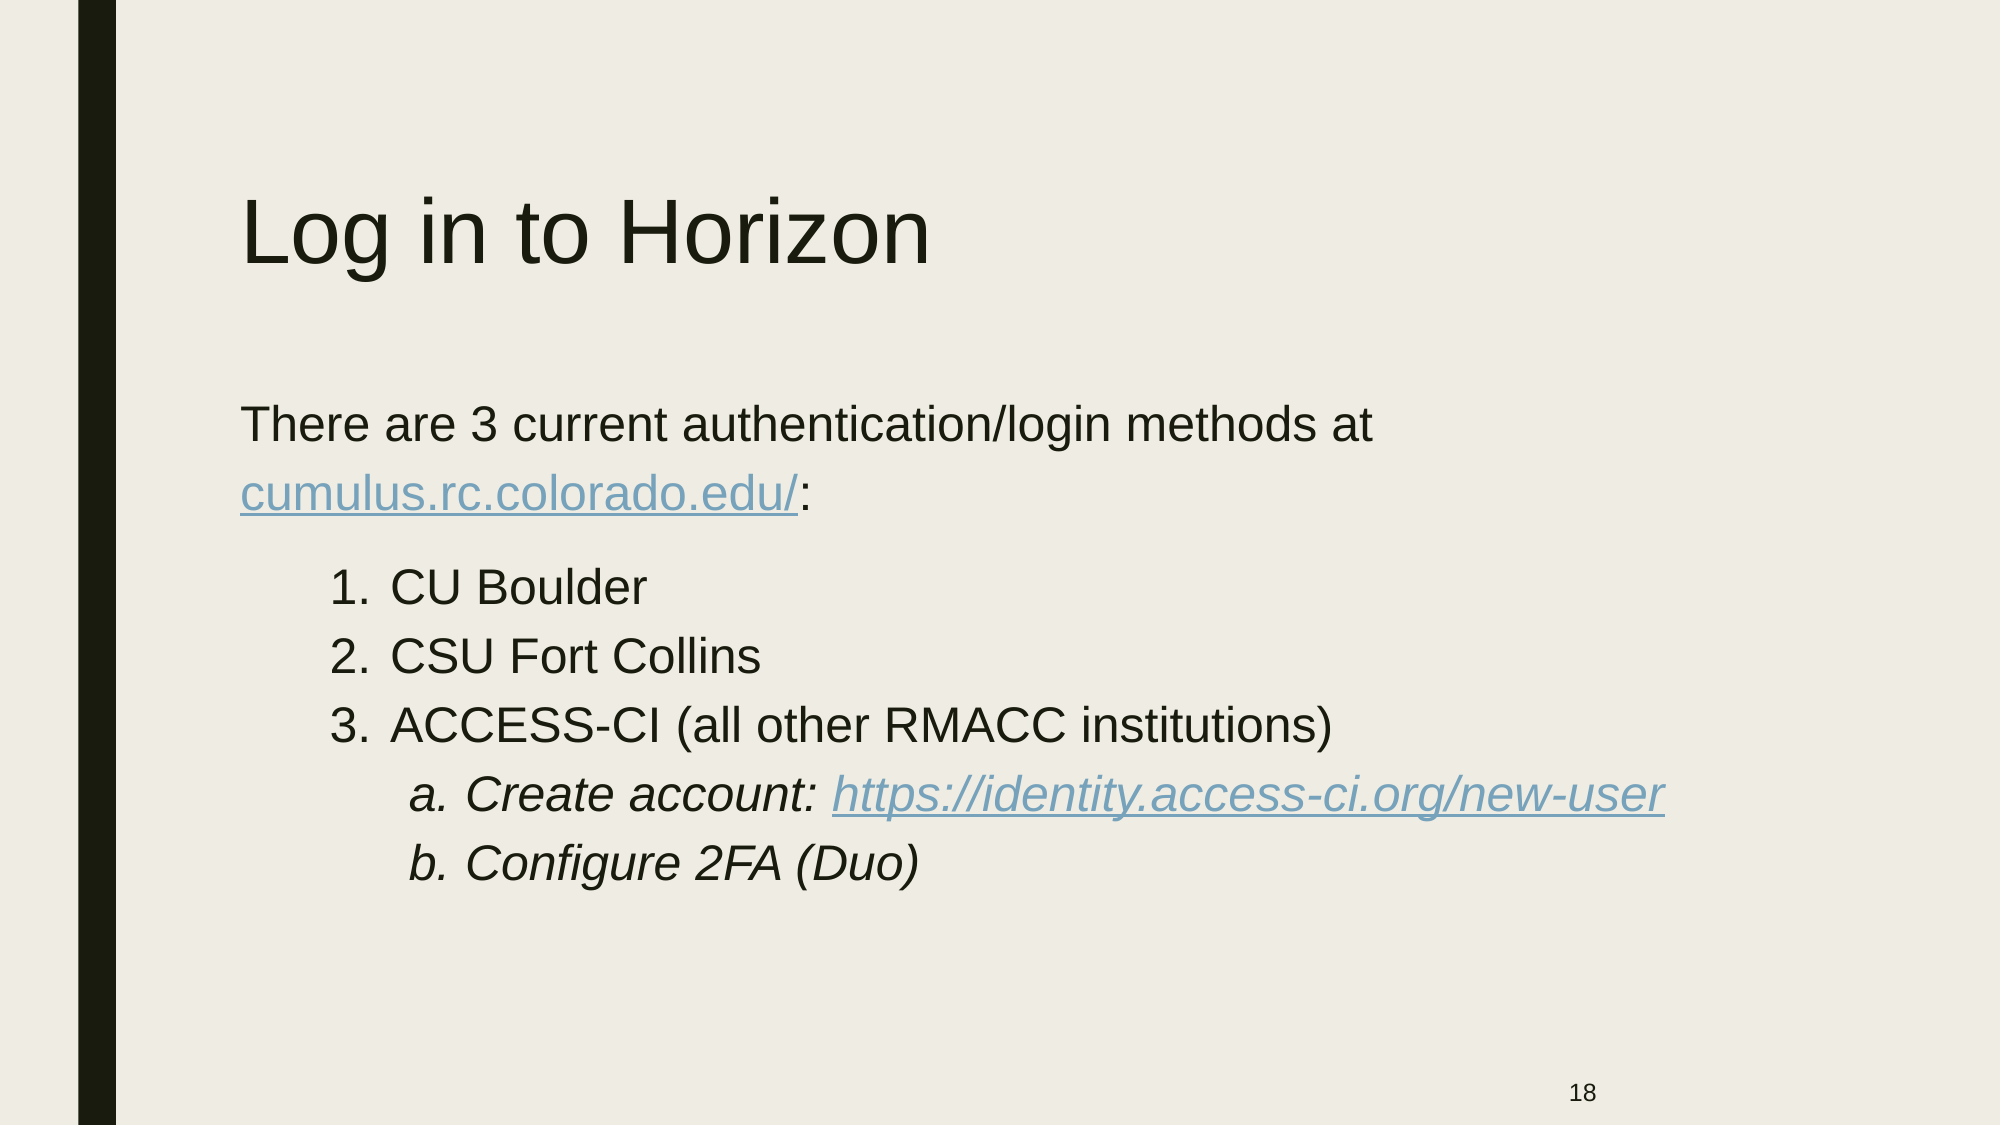

# Log in to Horizon
There are 3 current authentication/login methods at cumulus.rc.colorado.edu/:
CU Boulder
CSU Fort Collins
ACCESS-CI (all other RMACC institutions)
Create account: https://identity.access-ci.org/new-user
Configure 2FA (Duo)
18